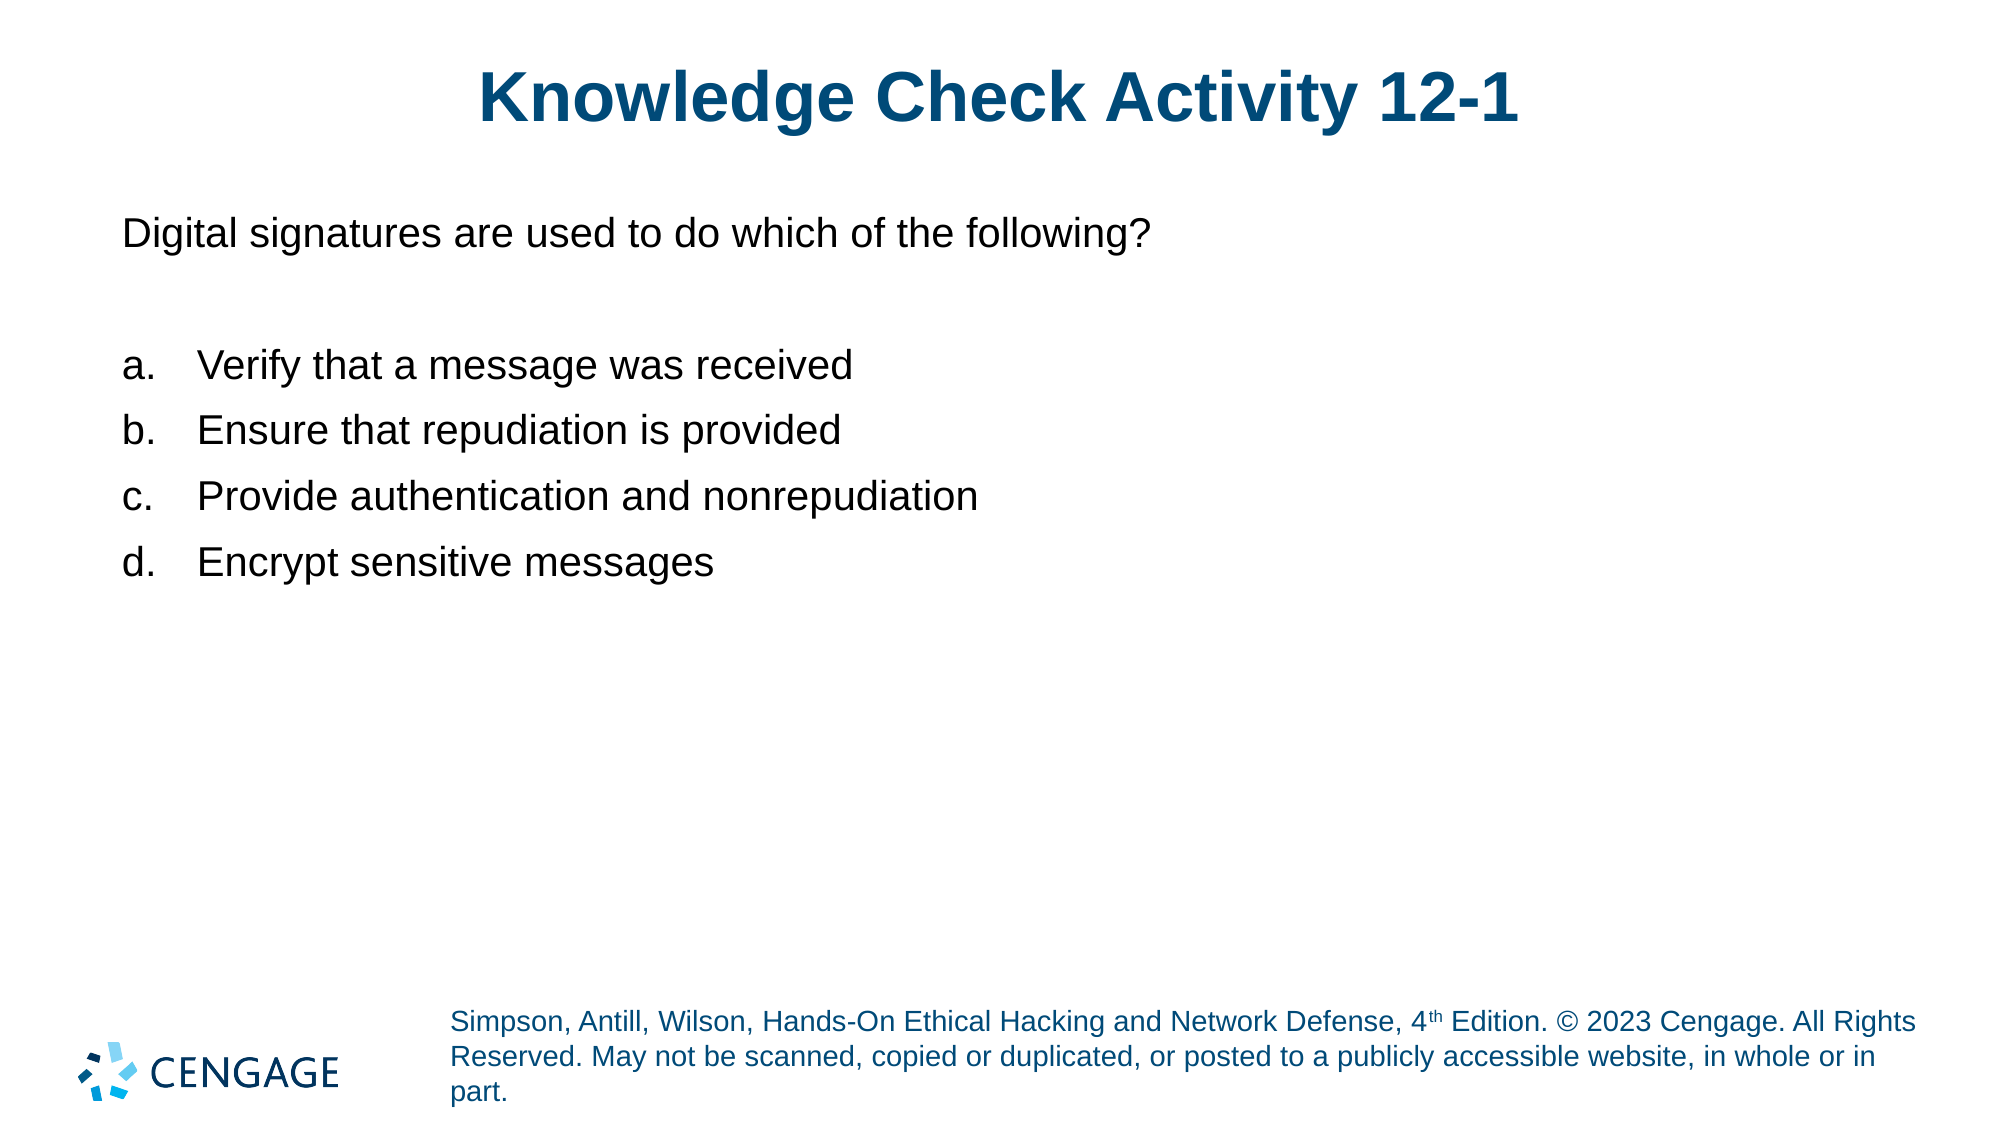

# Knowledge Check Activity 12-1
Digital signatures are used to do which of the following?

Verify that a message was received
Ensure that repudiation is provided
Provide authentication and nonrepudiation
Encrypt sensitive messages